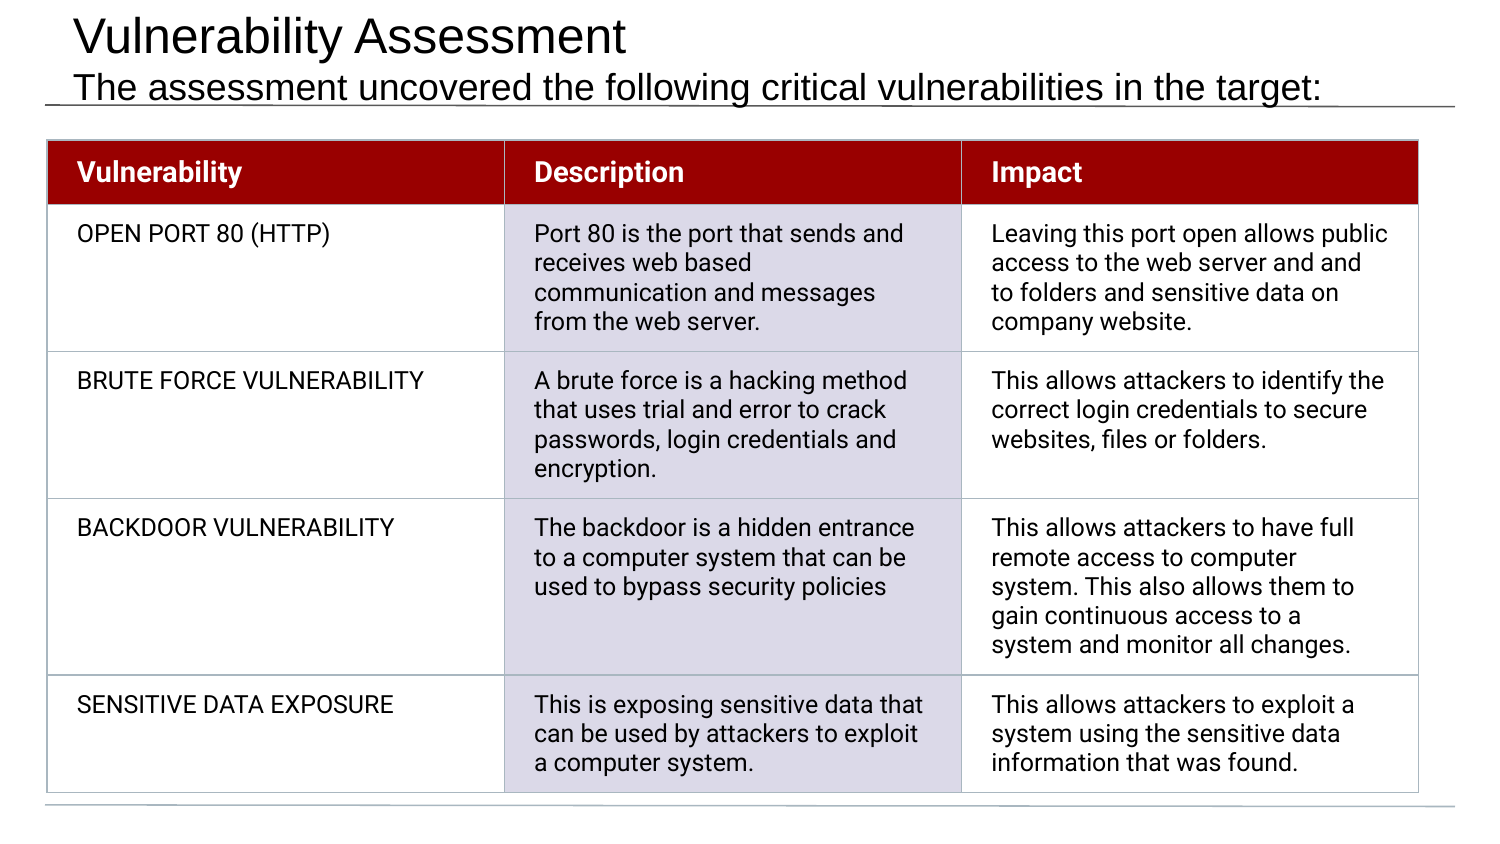

# Vulnerability Assessment
The assessment uncovered the following critical vulnerabilities in the target:
| Vulnerability | Description | Impact |
| --- | --- | --- |
| OPEN PORT 80 (HTTP) | Port 80 is the port that sends and receives web based communication and messages from the web server. | Leaving this port open allows public access to the web server and and to folders and sensitive data on company website. |
| BRUTE FORCE VULNERABILITY | A brute force is a hacking method that uses trial and error to crack passwords, login credentials and encryption. | This allows attackers to identify the correct login credentials to secure websites, files or folders. |
| BACKDOOR VULNERABILITY | The backdoor is a hidden entrance to a computer system that can be used to bypass security policies | This allows attackers to have full remote access to computer system. This also allows them to gain continuous access to a system and monitor all changes. |
| SENSITIVE DATA EXPOSURE | This is exposing sensitive data that can be used by attackers to exploit a computer system. | This allows attackers to exploit a system using the sensitive data information that was found. |